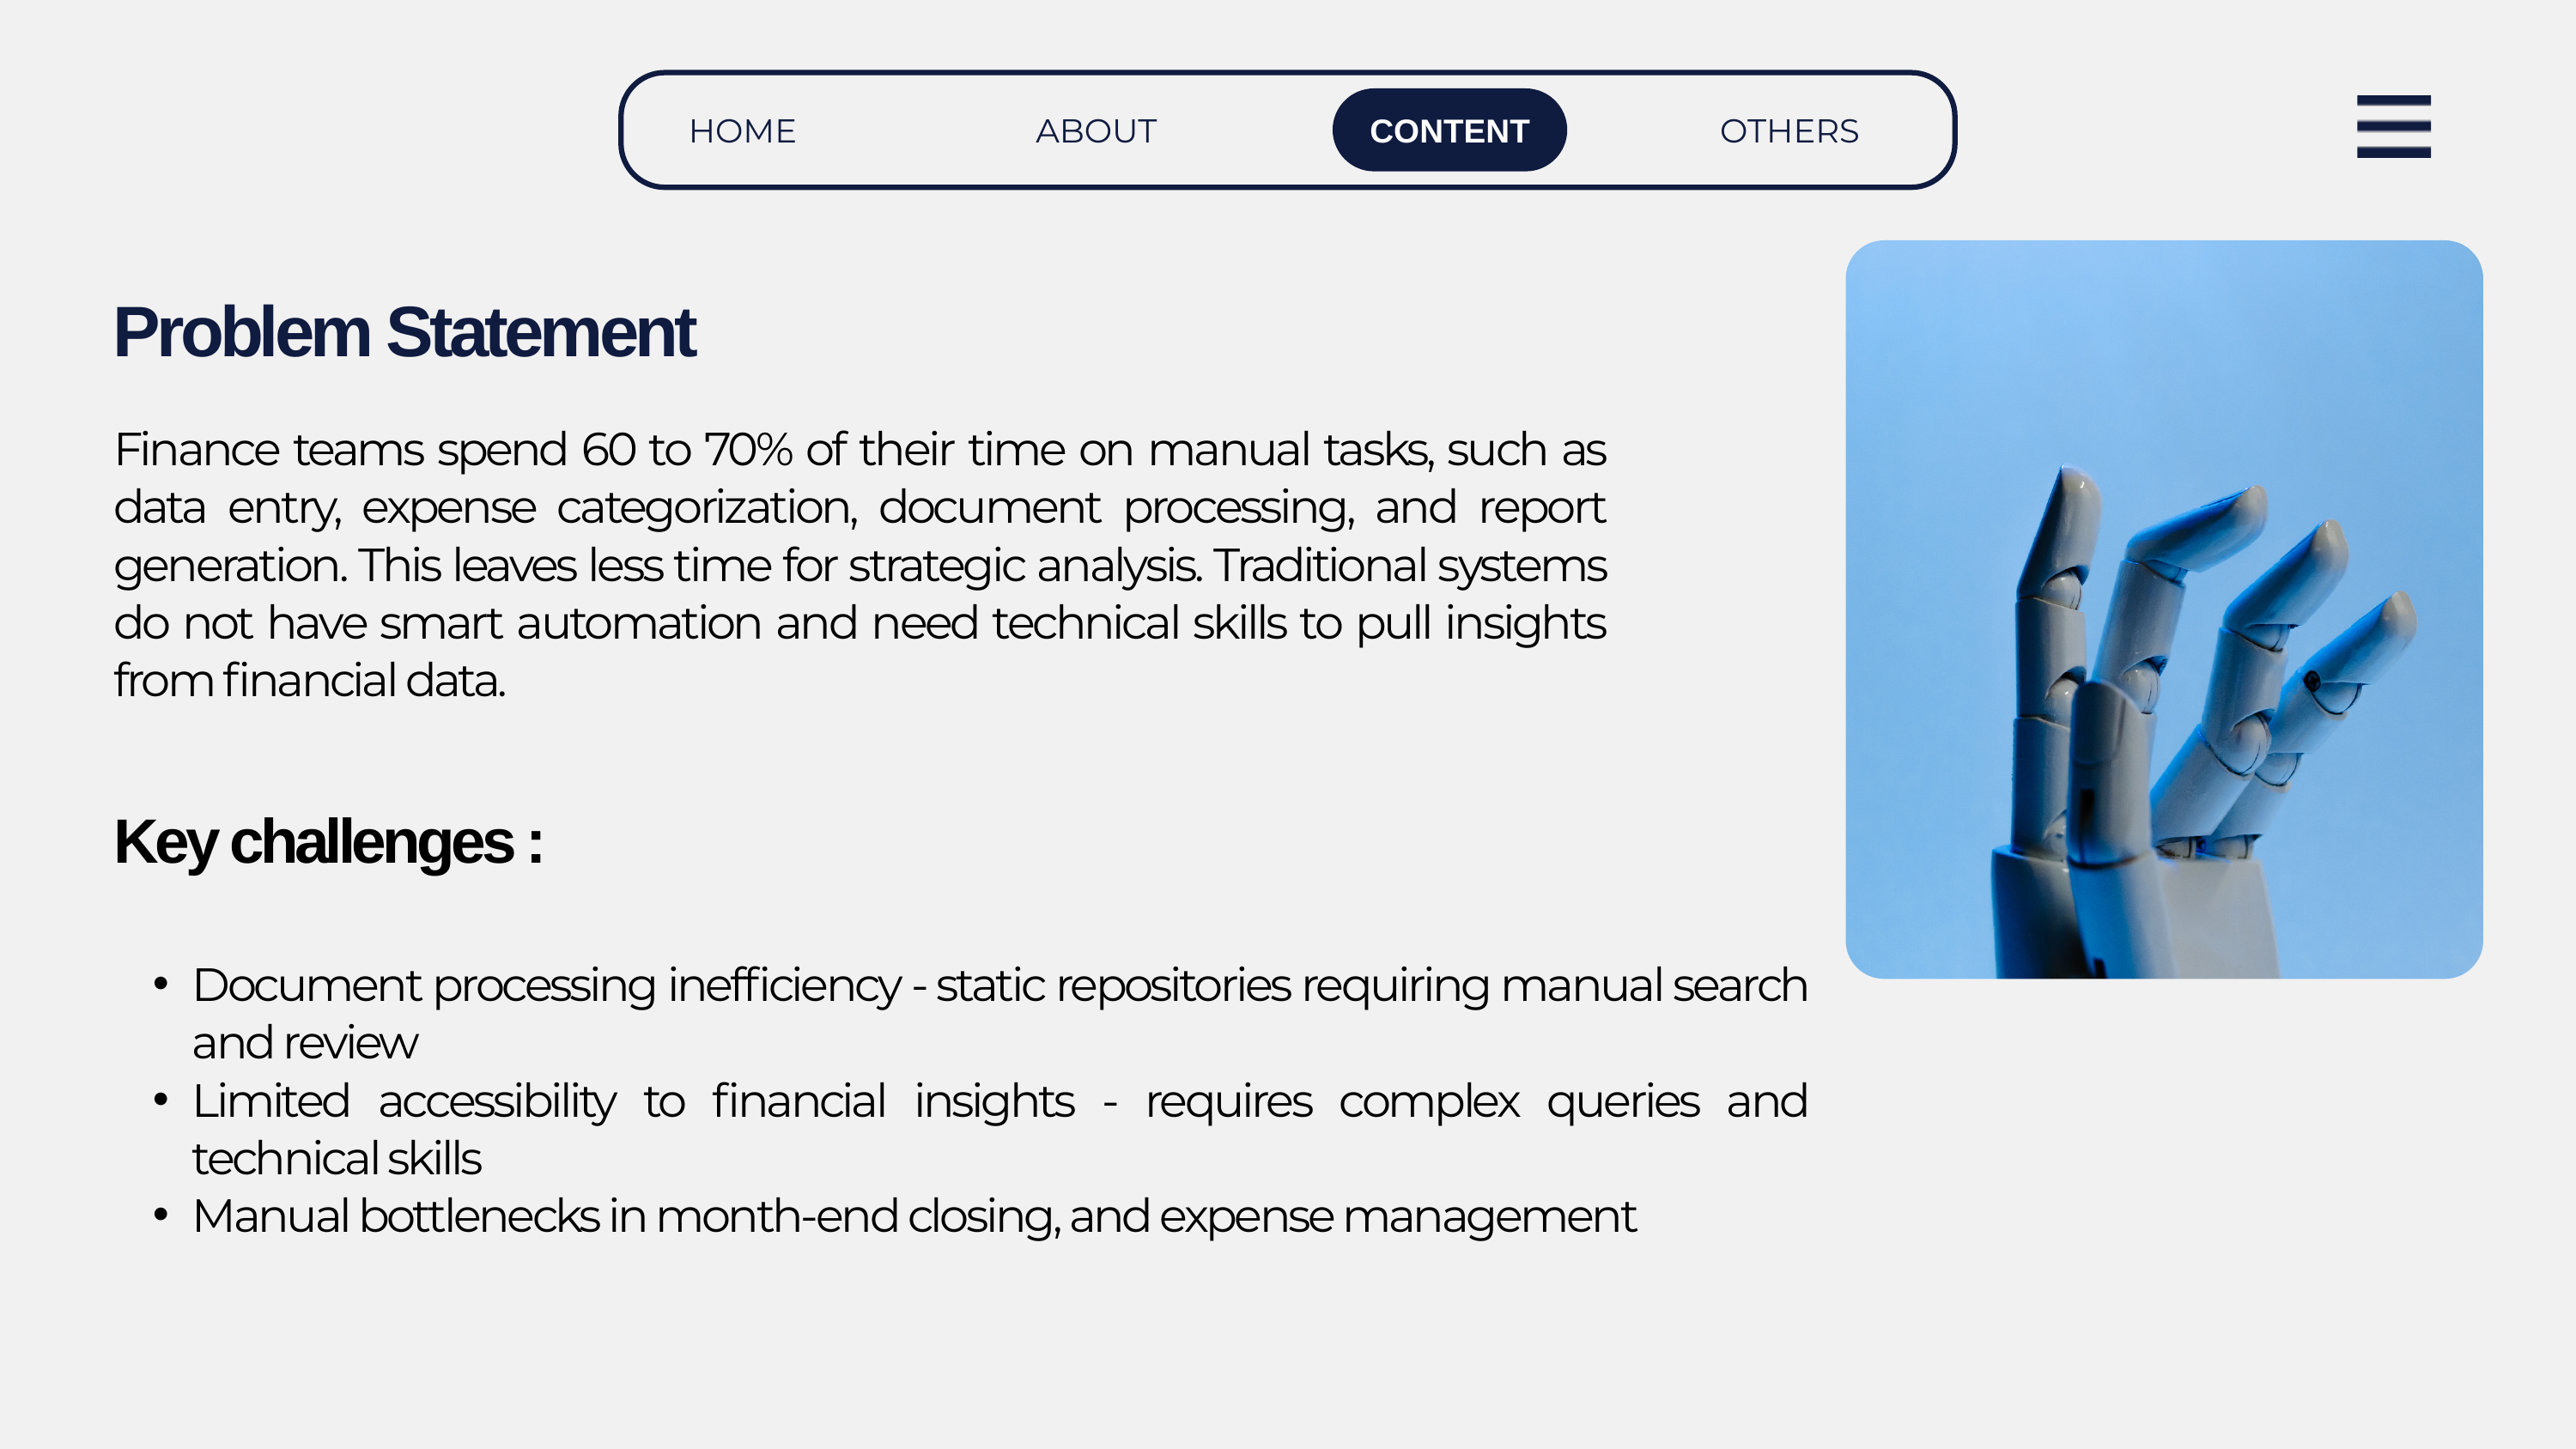

HOME
OTHERS
ABOUT
CONTENT

Problem Statement
Finance teams spend 60 to 70% of their time on manual tasks, such as data entry, expense categorization, document processing, and report generation. This leaves less time for strategic analysis. Traditional systems do not have smart automation and need technical skills to pull insights from financial data.
Key challenges :

Document processing inefficiency - static repositories requiring manual search and review
Limited accessibility to financial insights - requires complex queries and technical skills
Manual bottlenecks in month-end closing, and expense management